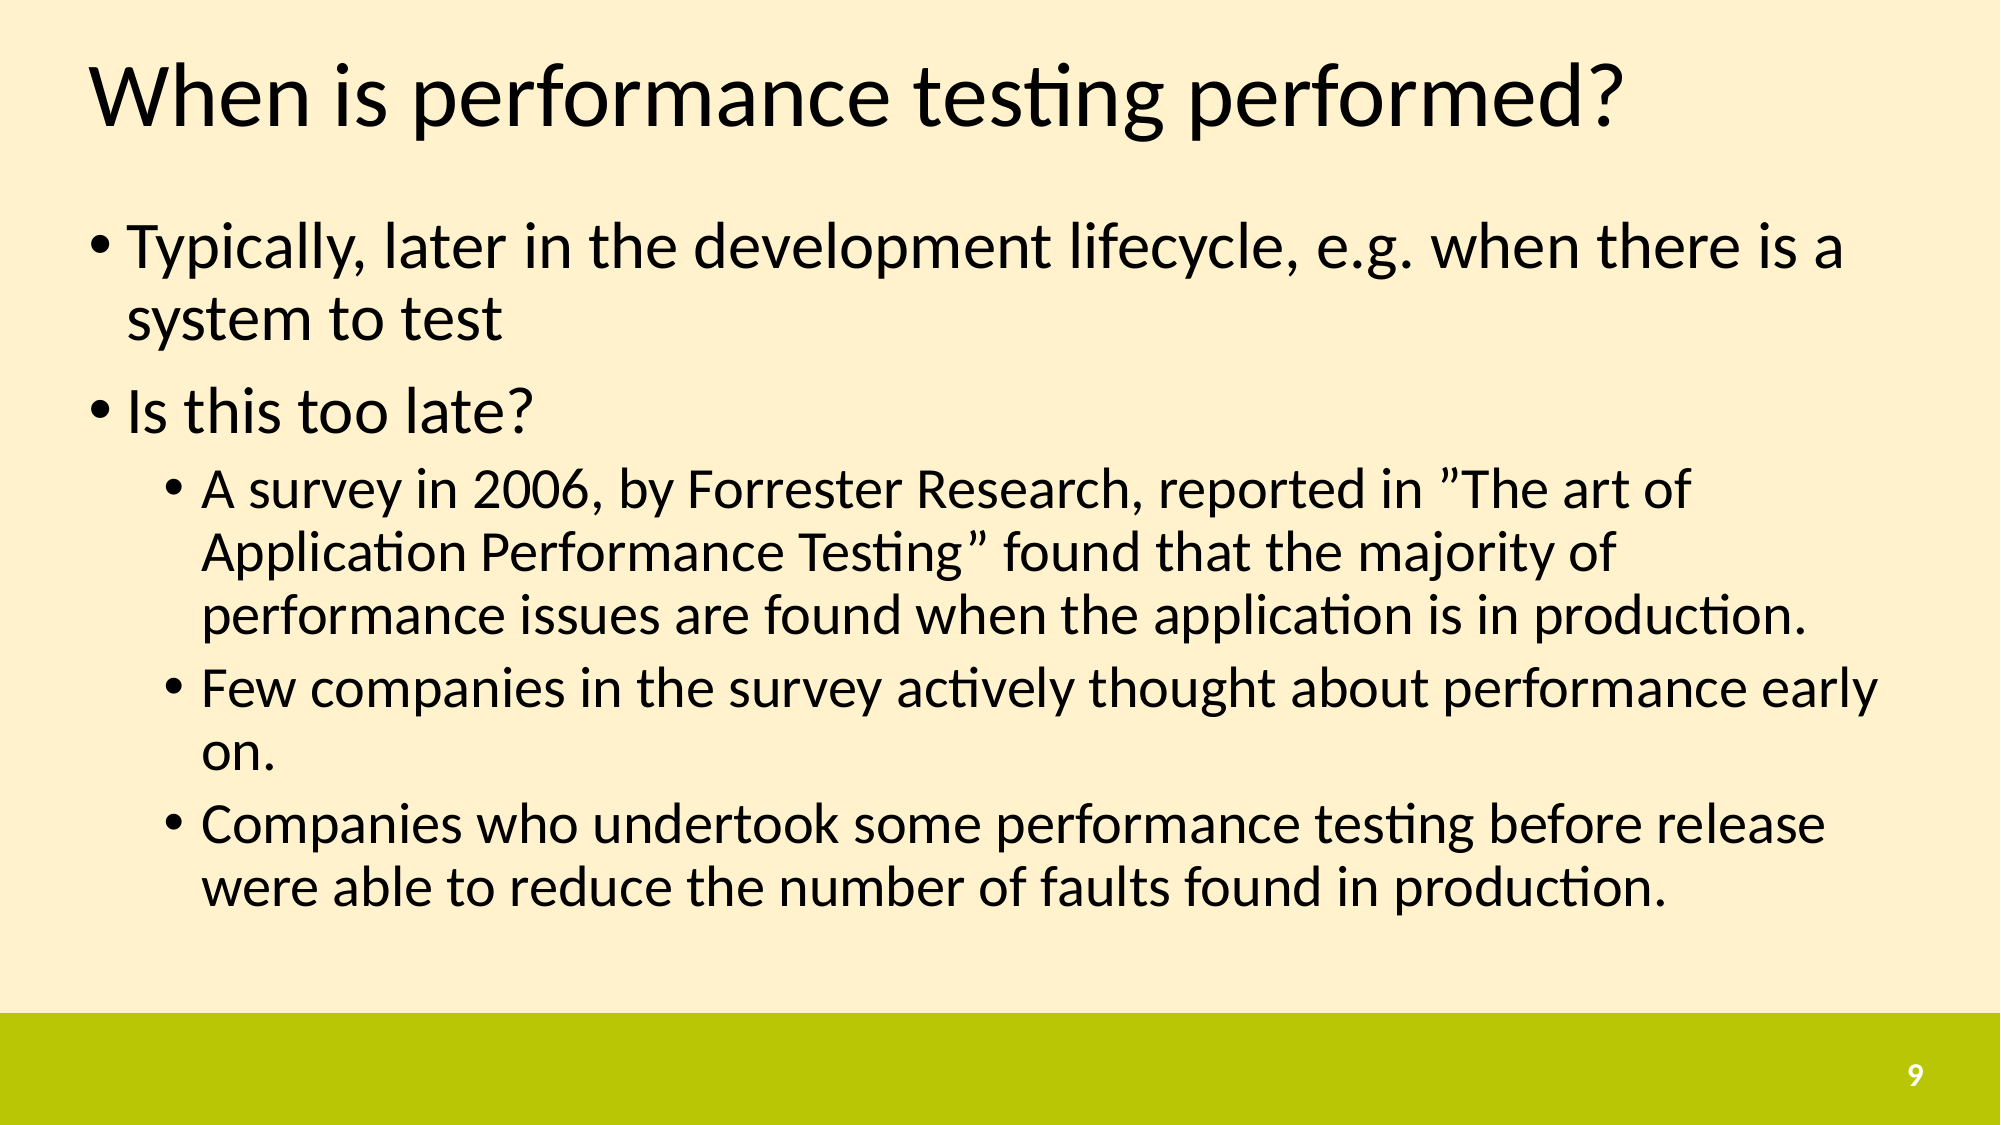

# When is performance testing performed?
Typically, later in the development lifecycle, e.g. when there is a system to test
Is this too late?
A survey in 2006, by Forrester Research, reported in ”The art of Application Performance Testing” found that the majority of performance issues are found when the application is in production.
Few companies in the survey actively thought about performance early on.
Companies who undertook some performance testing before release were able to reduce the number of faults found in production.
9